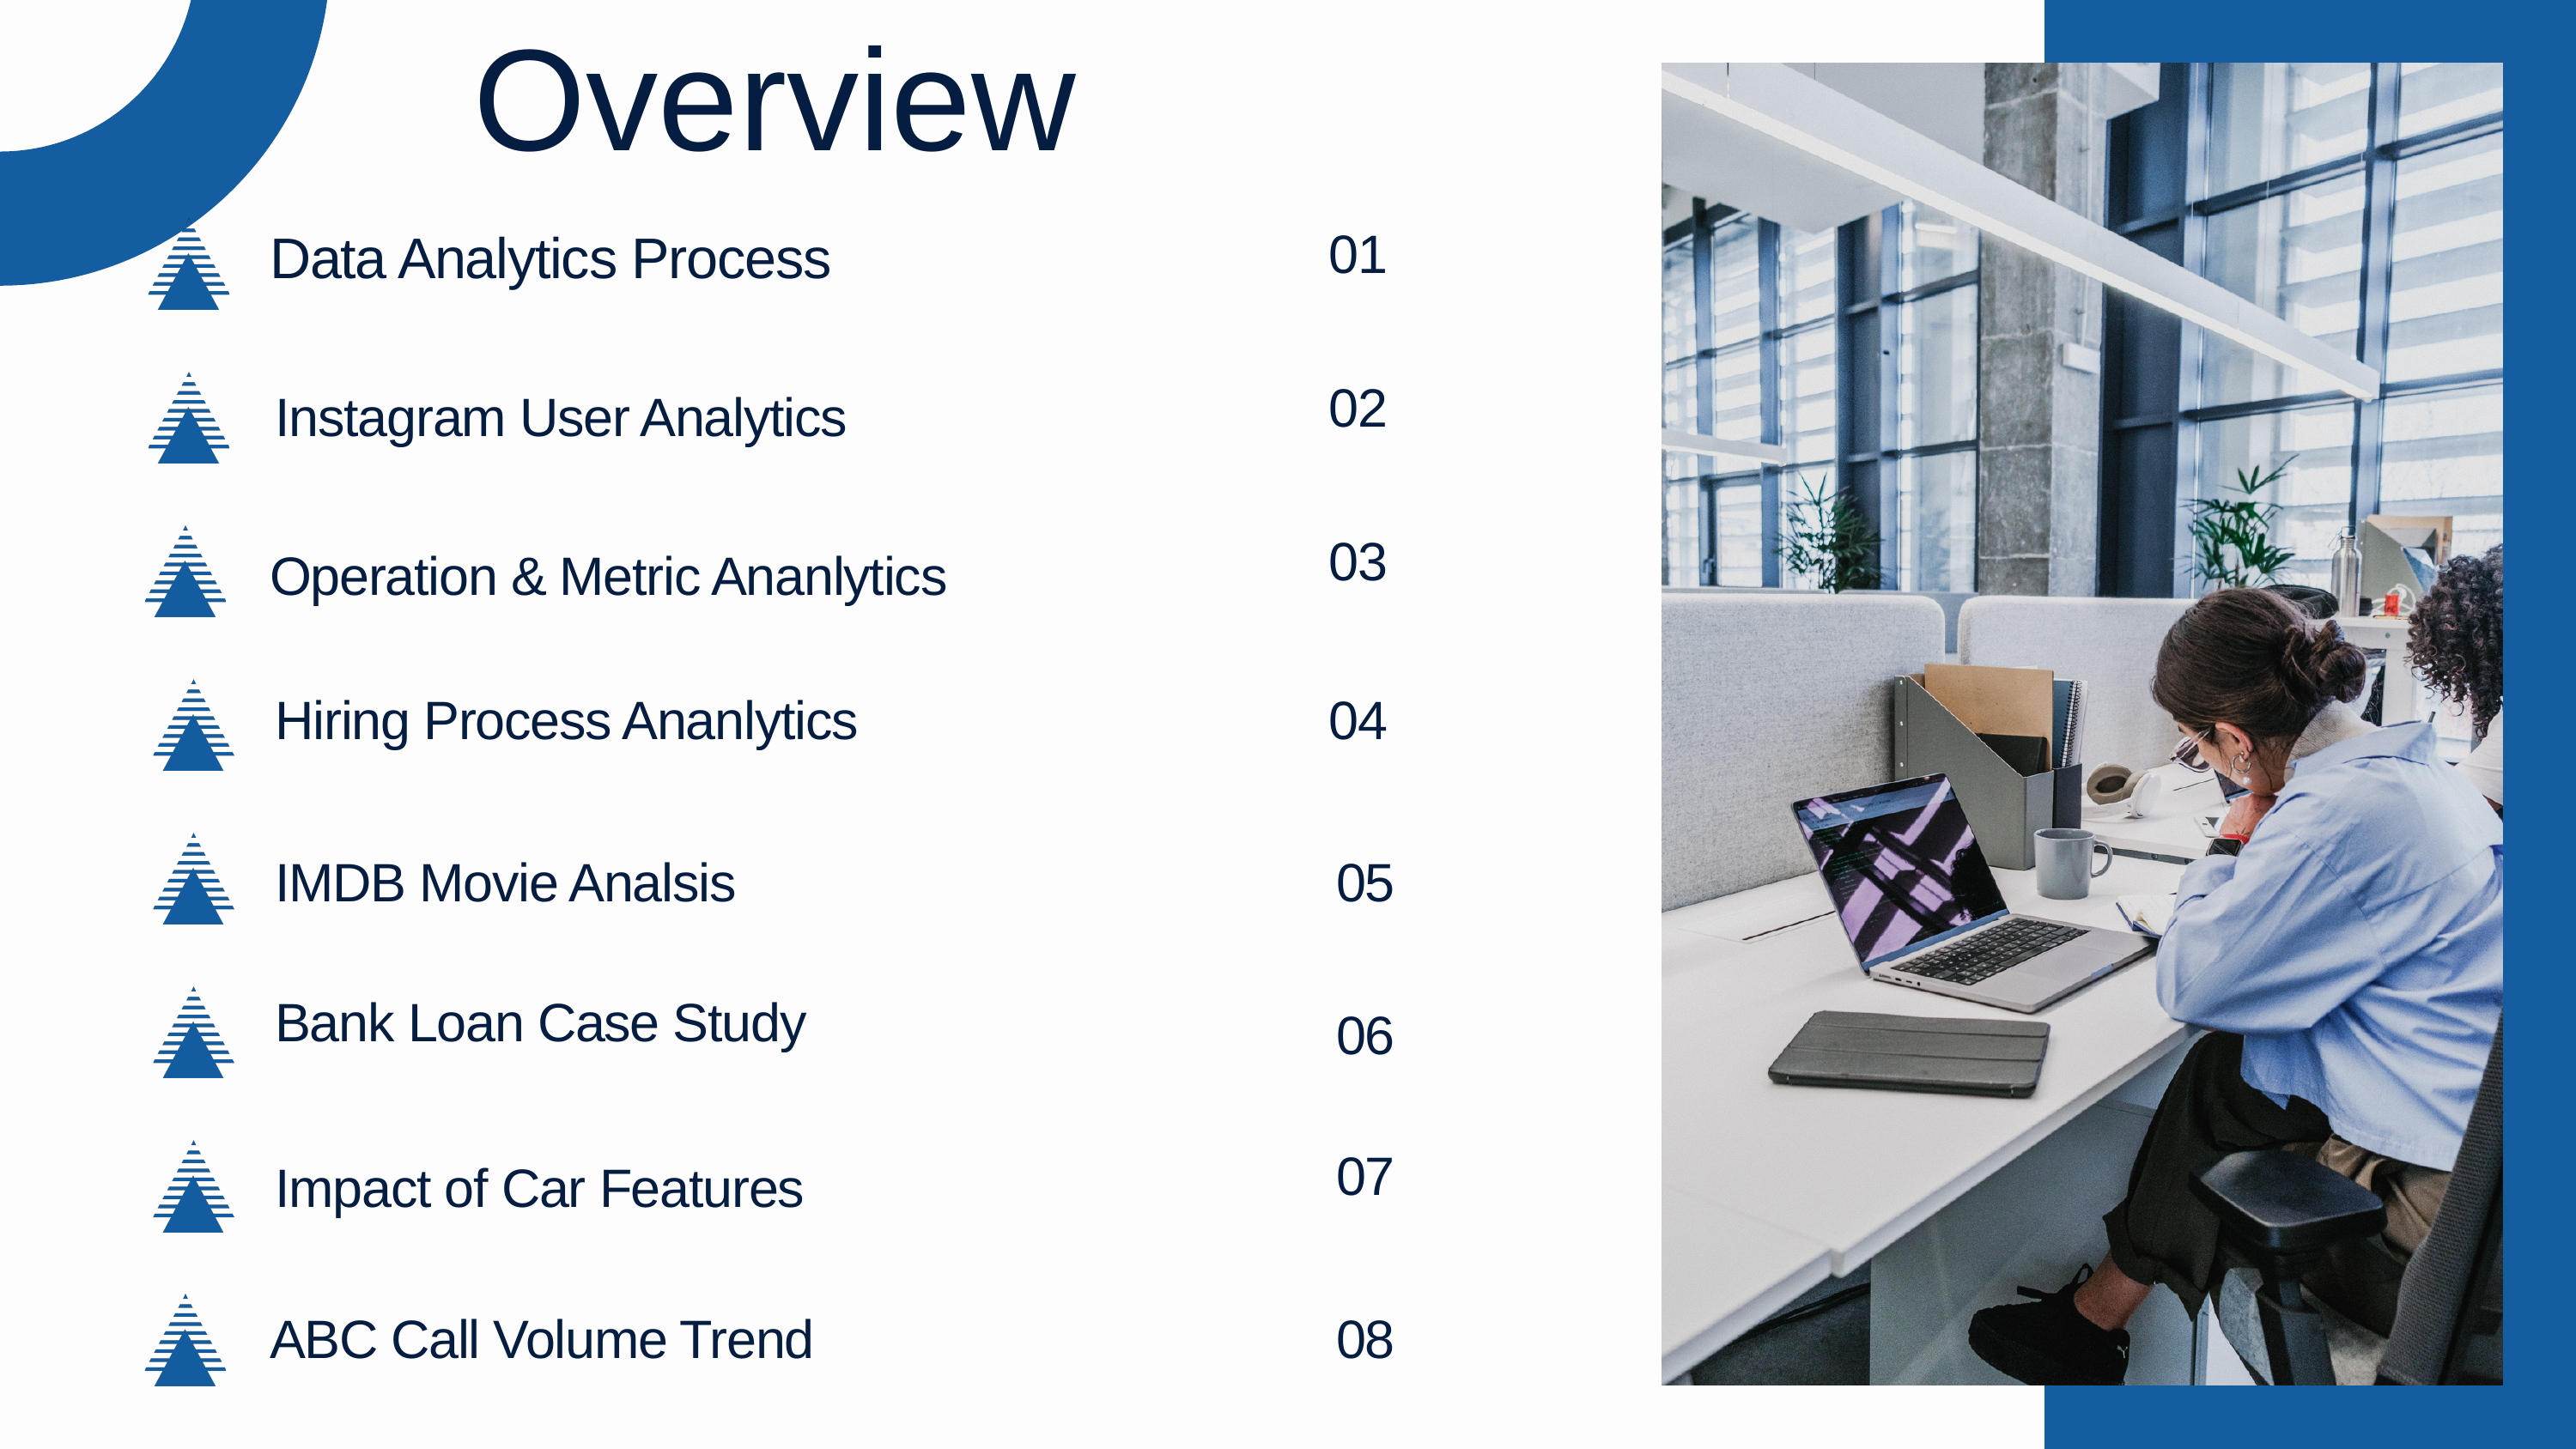

Overview

01
Data Analytics Process

02
Instagram User Analytics

03
Operation & Metric Ananlytics

Hiring Process Ananlytics
04

IMDB Movie Analsis
05

Bank Loan Case Study
06

07
Impact of Car Features

08
ABC Call Volume Trend